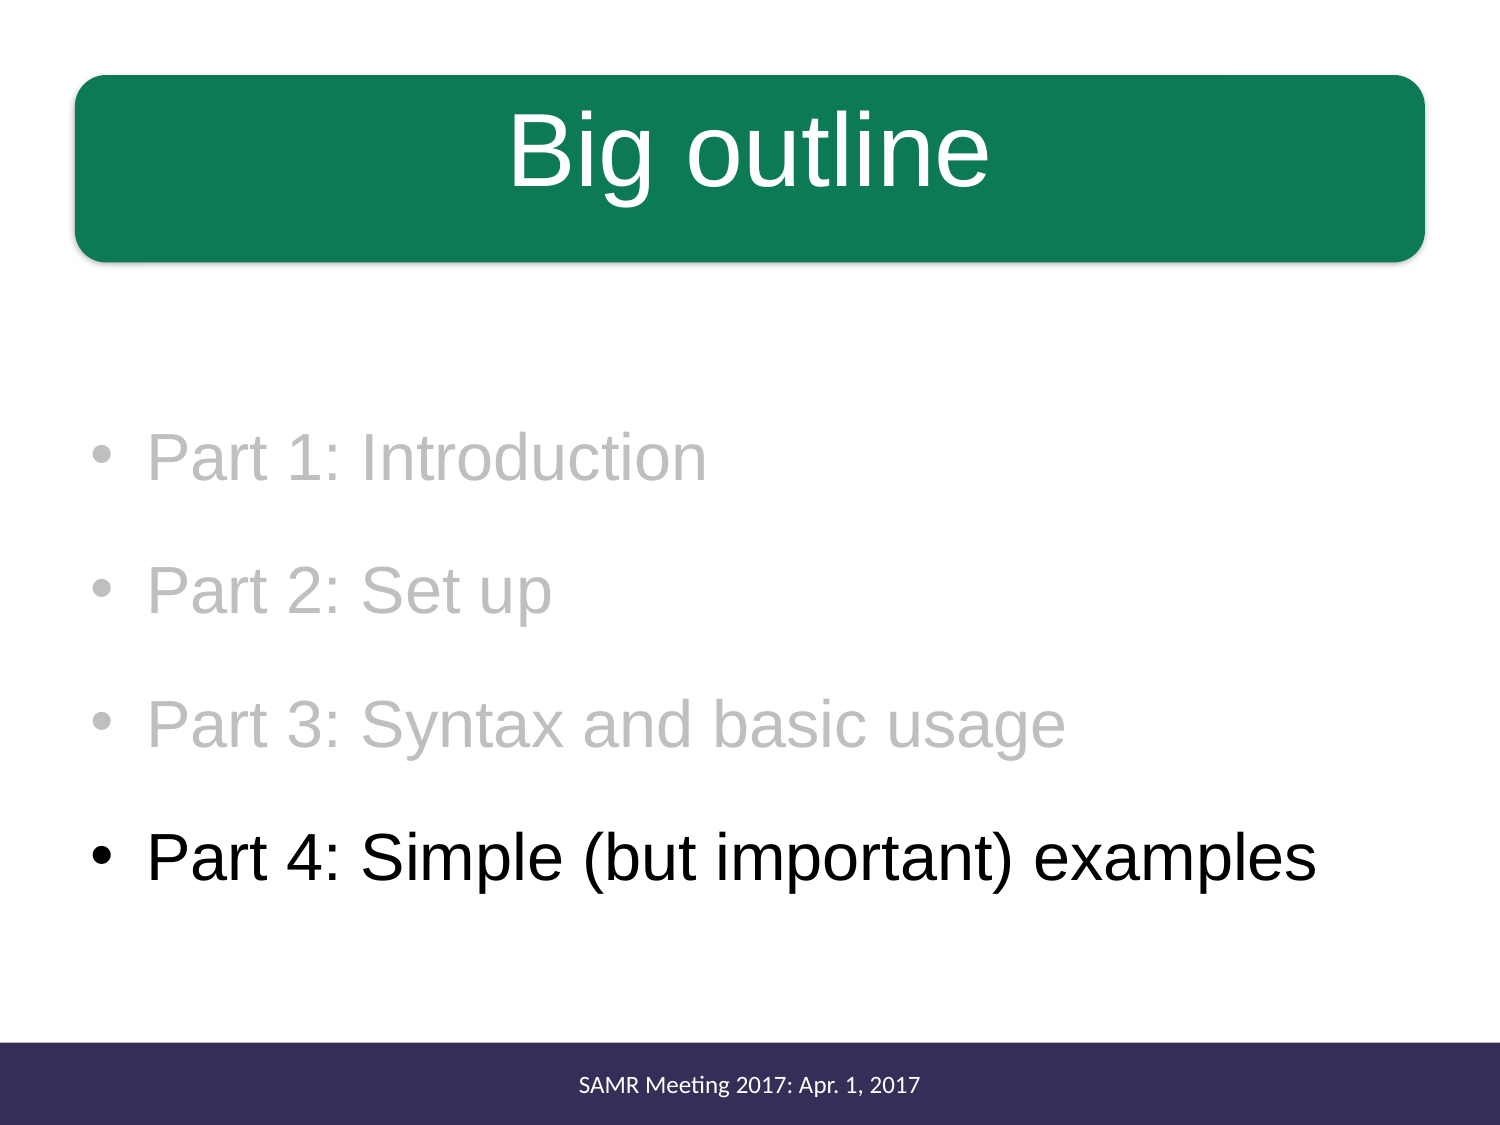

# Big outline
Part 1: Introduction
Part 2: Set up
Part 3: Syntax and basic usage
Part 4: Simple (but important) examples